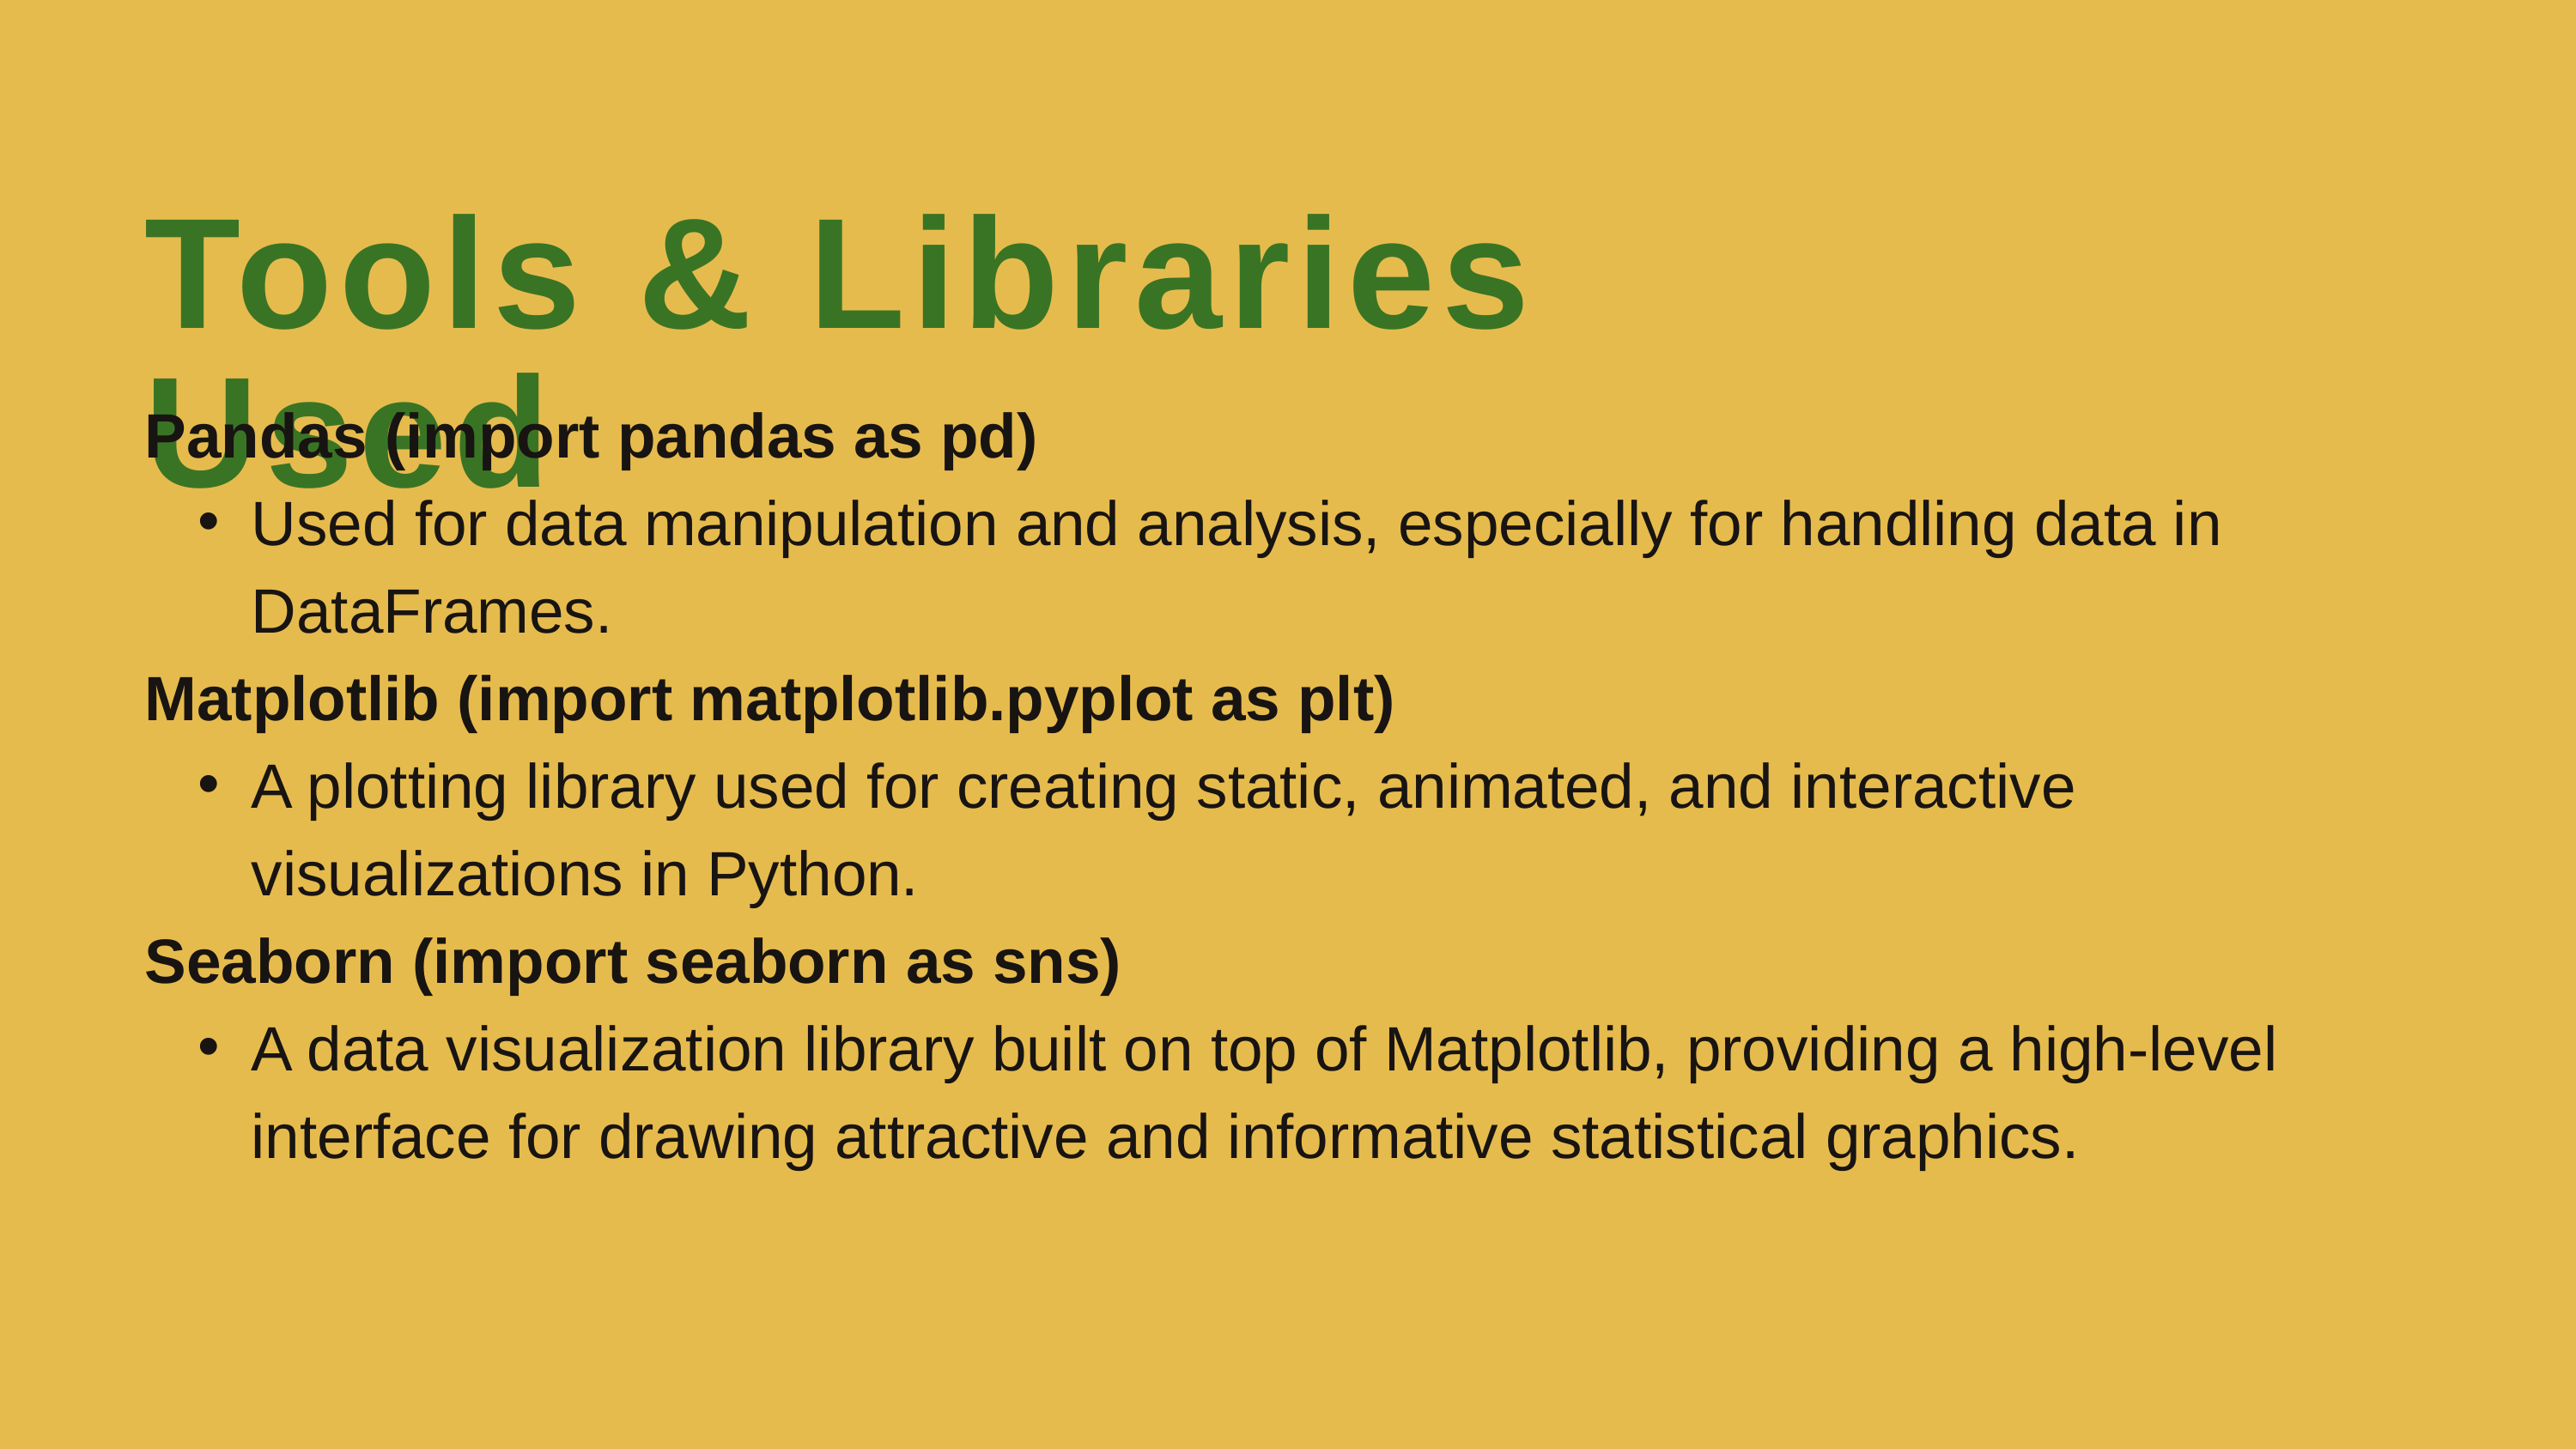

Tools & Libraries Used

Pandas (import pandas as pd)
Used for data manipulation and analysis, especially for handling data in DataFrames.
Matplotlib (import matplotlib.pyplot as plt)
A plotting library used for creating static, animated, and interactive visualizations in Python.
Seaborn (import seaborn as sns)
A data visualization library built on top of Matplotlib, providing a high-level interface for drawing attractive and informative statistical graphics.